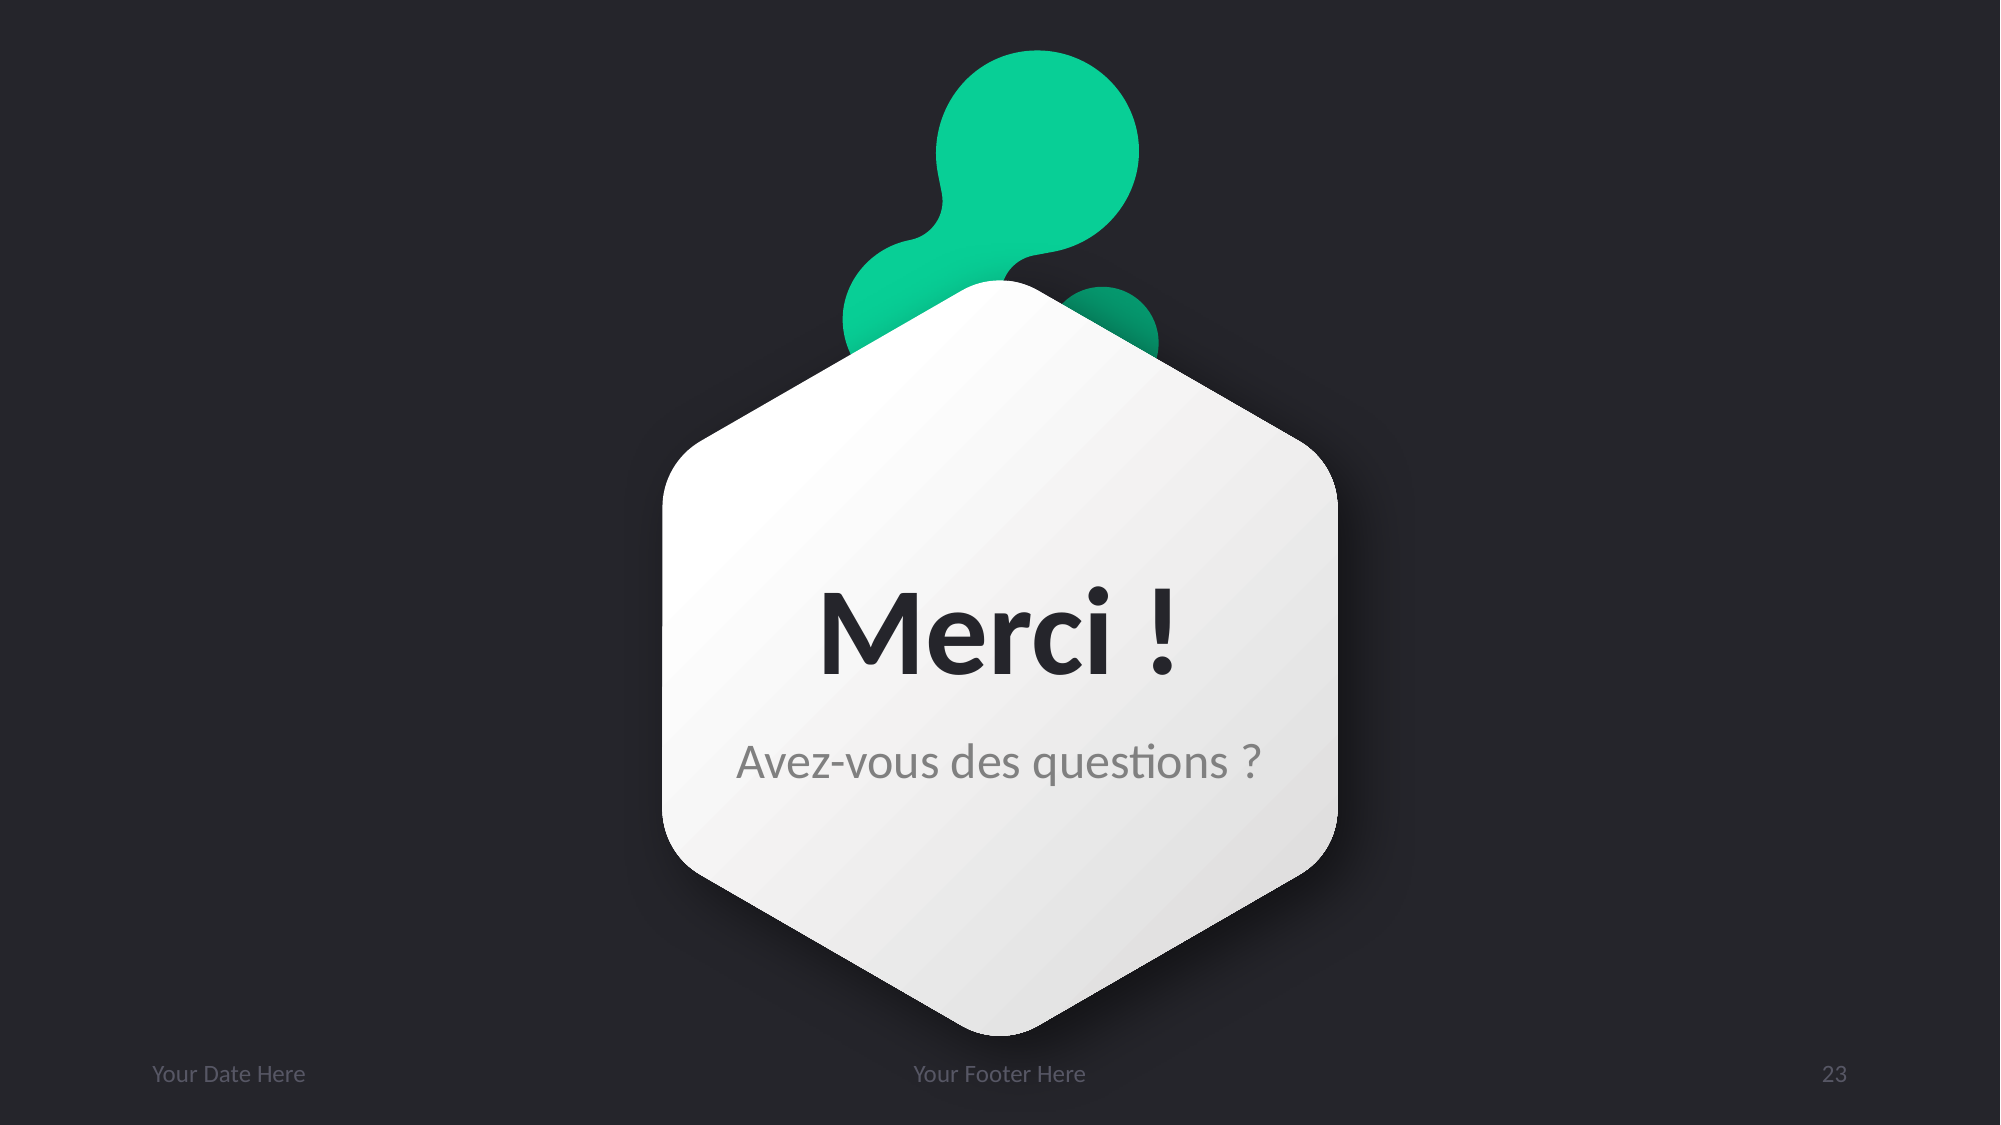

# Merci !
Avez-vous des questions ?
Your Date Here
Your Footer Here
23